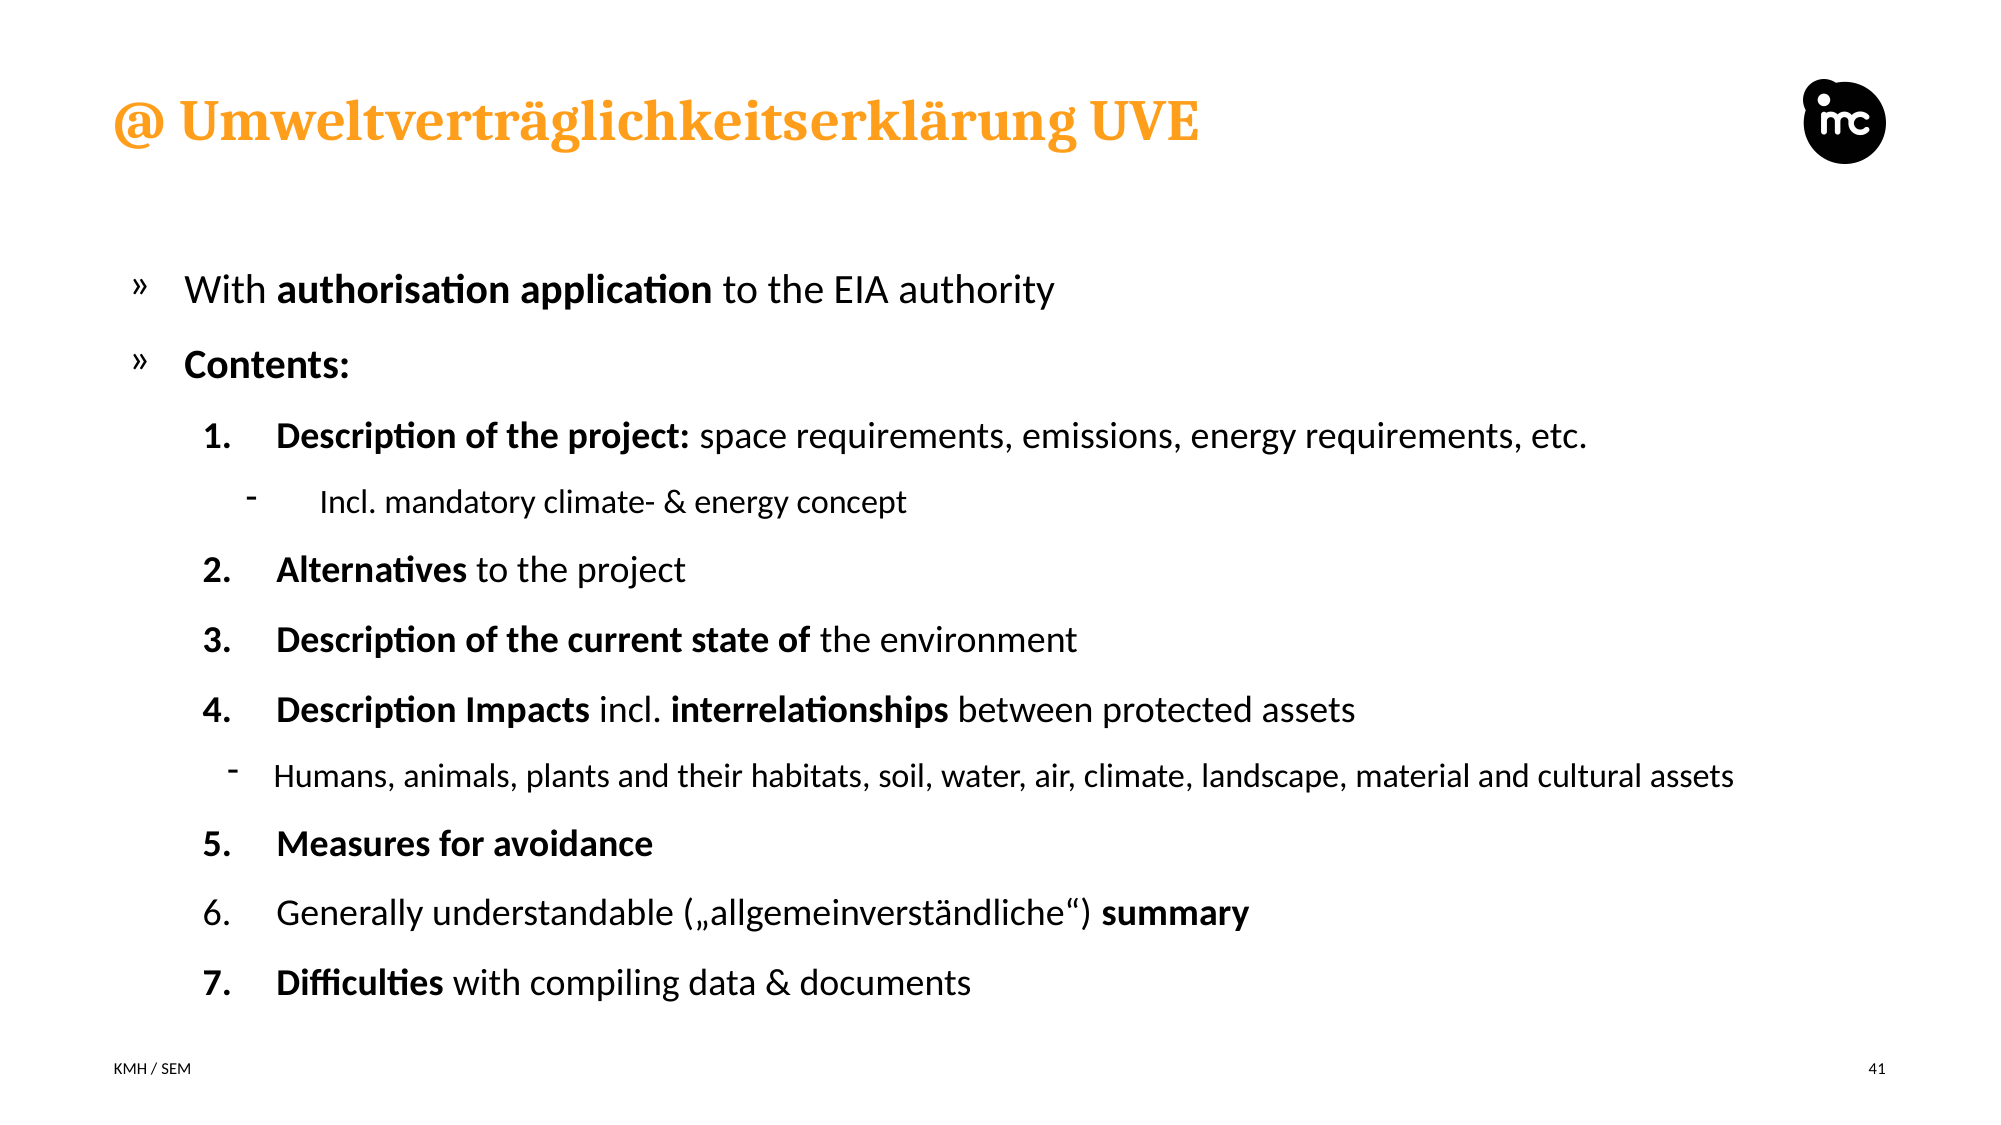

# @ Umweltverträglichkeitserklärung UVE
With authorisation application to the EIA authority
Contents:
Description of the project: space requirements, emissions, energy requirements, etc.
Incl. mandatory climate- & energy concept
Alternatives to the project
Description of the current state of the environment
Description Impacts incl. interrelationships between protected assets
Humans, animals, plants and their habitats, soil, water, air, climate, landscape, material and cultural assets
Measures for avoidance
Generally understandable („allgemeinverständliche“) summary
Difficulties with compiling data & documents
KMH / SEM

41